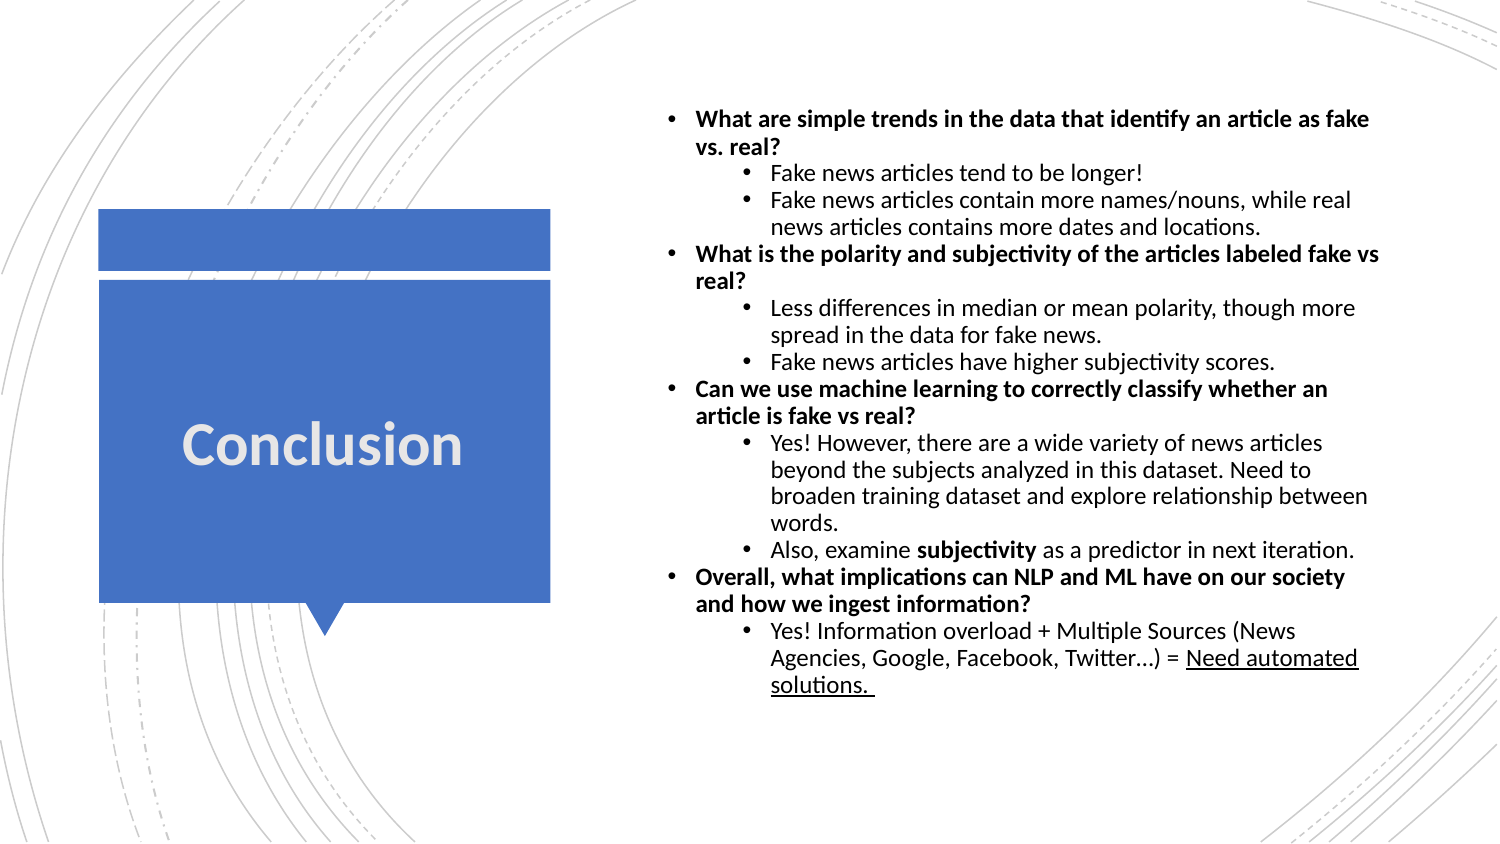

What are simple trends in the data that identify an article as fake vs. real?
Fake news articles tend to be longer!
Fake news articles contain more names/nouns, while real news articles contains more dates and locations.
What is the polarity and subjectivity of the articles labeled fake vs real?
Less differences in median or mean polarity, though more spread in the data for fake news.
Fake news articles have higher subjectivity scores.
Can we use machine learning to correctly classify whether an article is fake vs real?
Yes! However, there are a wide variety of news articles beyond the subjects analyzed in this dataset. Need to broaden training dataset and explore relationship between words.
Also, examine subjectivity as a predictor in next iteration.
Overall, what implications can NLP and ML have on our society and how we ingest information?
Yes! Information overload + Multiple Sources (News Agencies, Google, Facebook, Twitter…) = Need automated solutions.

# Conclusion